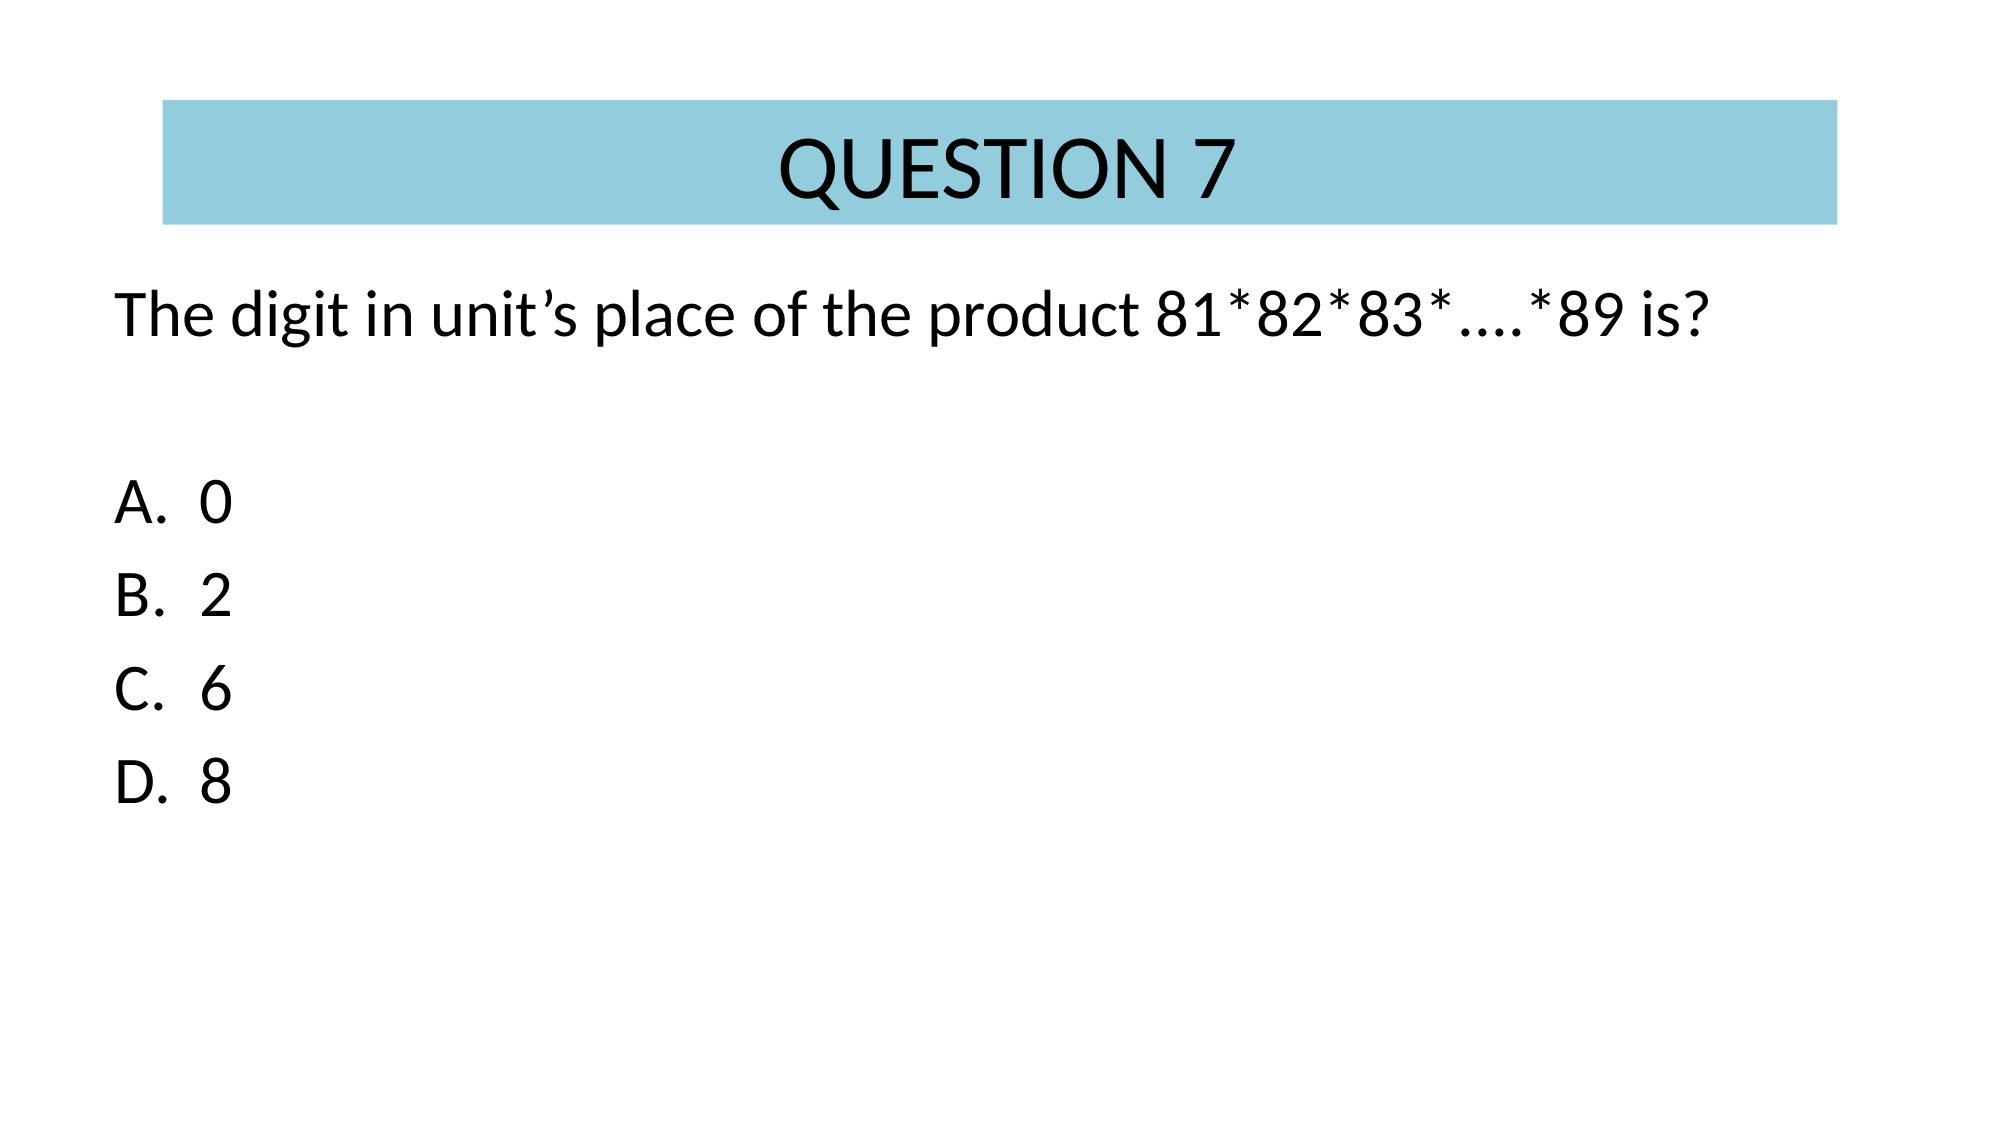

QUESTION 7
The digit in unit’s place of the product 81*82*83*....*89 is?

0
2
6
8